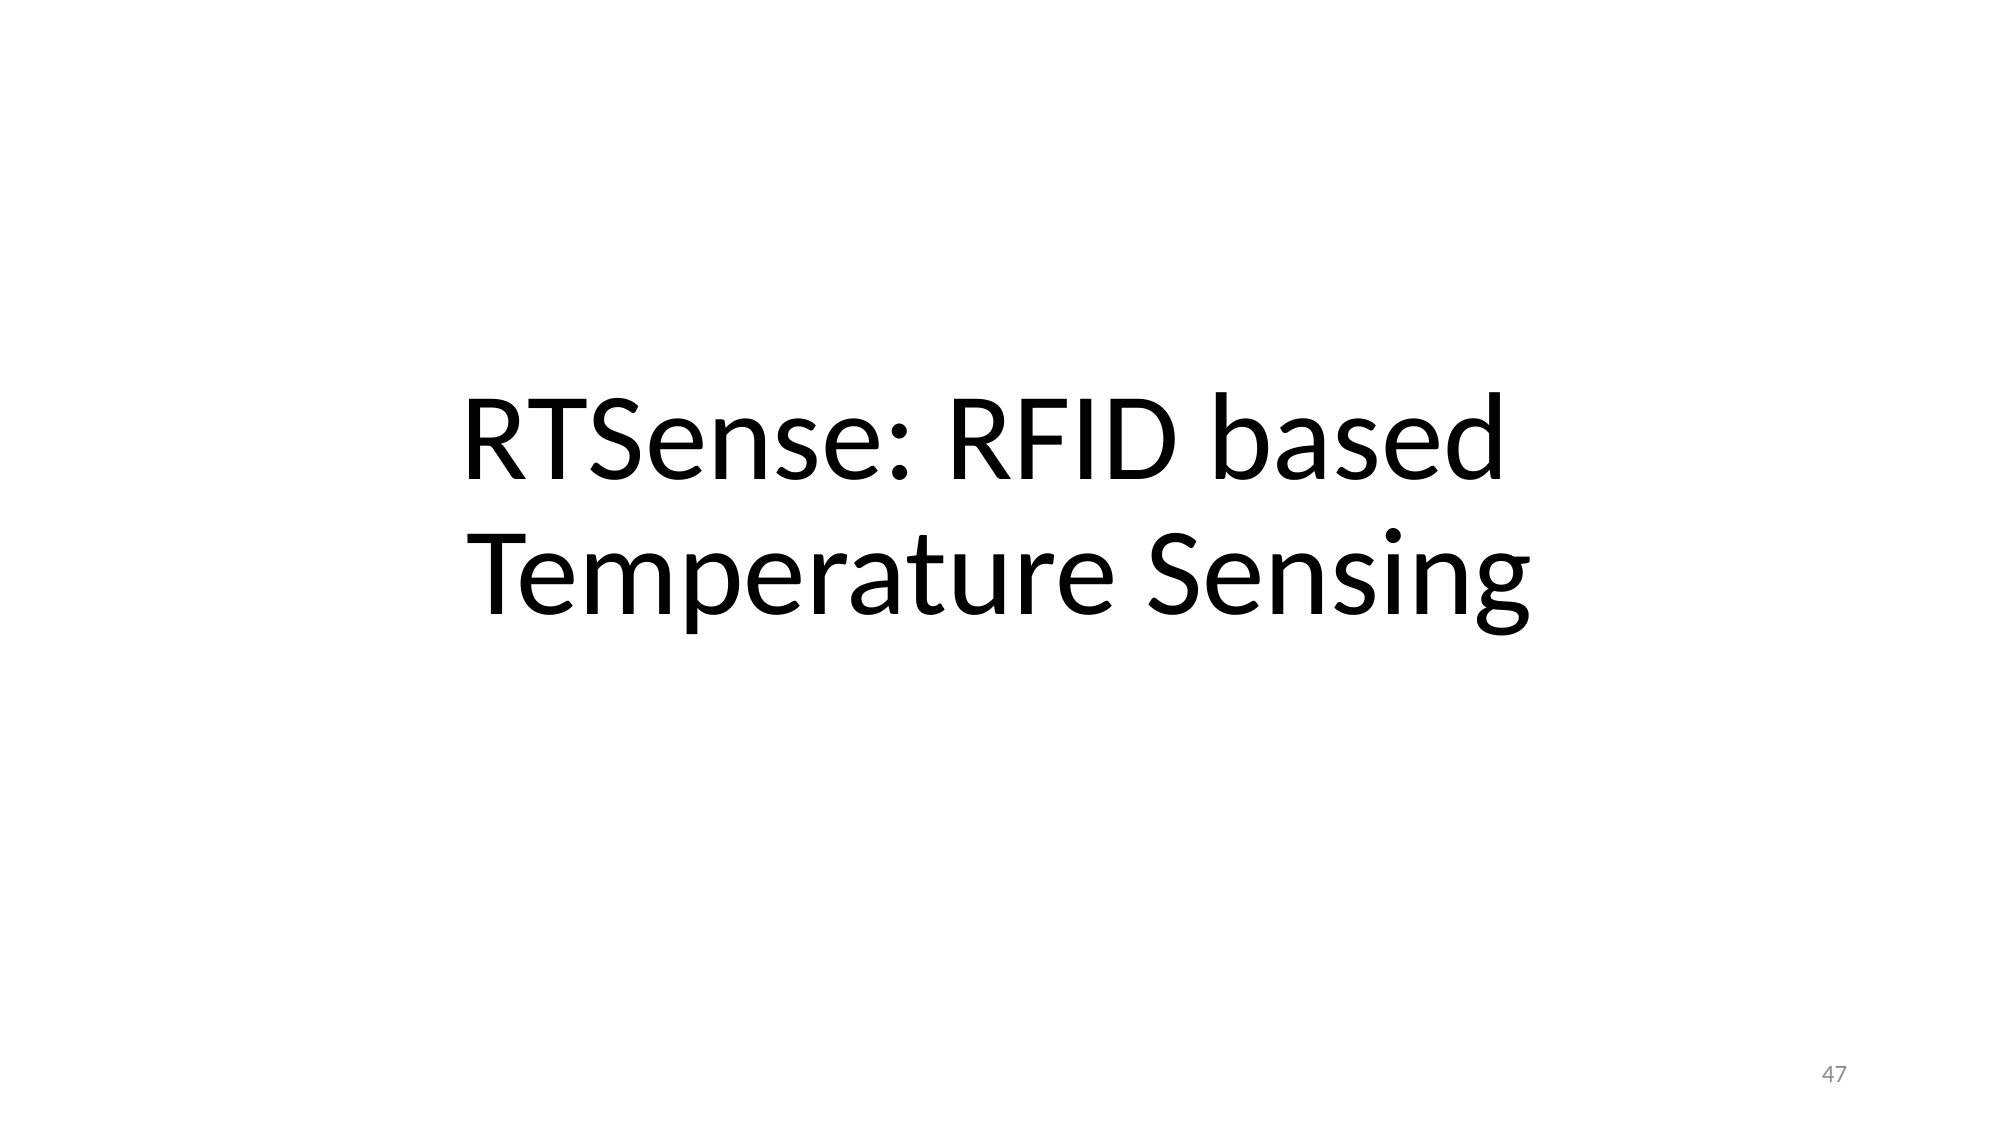

# RTSense: RFID based Temperature Sensing

47